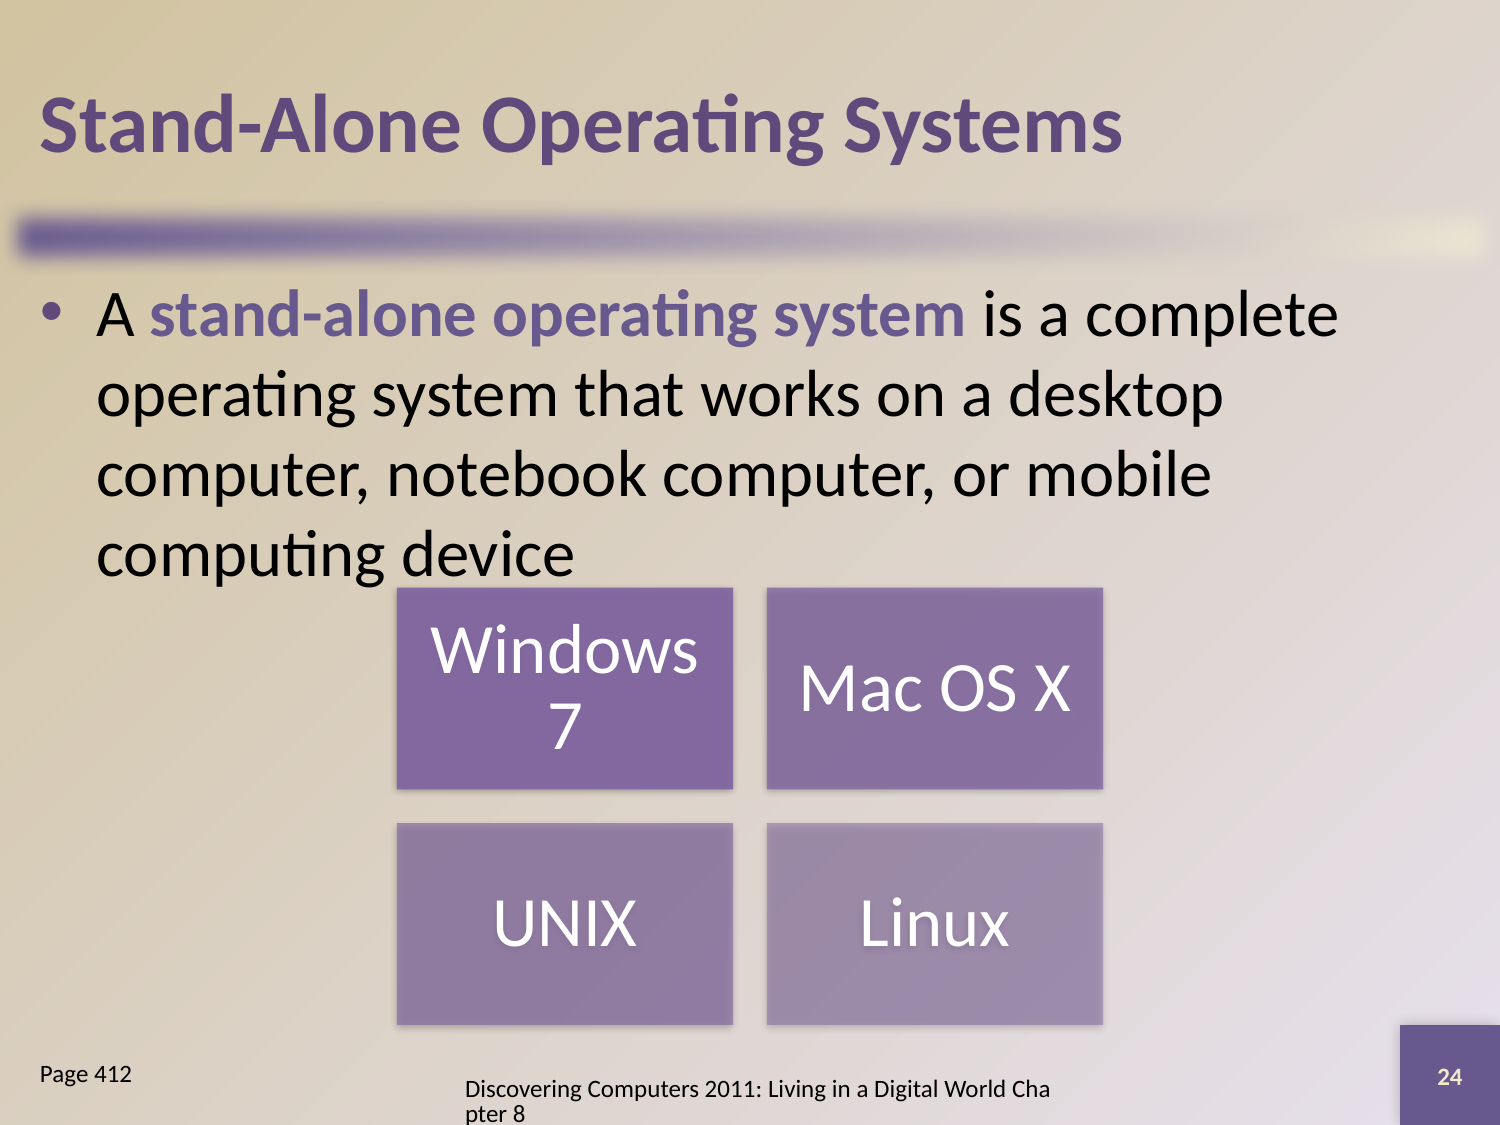

# Stand-Alone Operating Systems
A stand-alone operating system is a complete operating system that works on a desktop computer, notebook computer, or mobile computing device
Windows 7
Mac OS X
UNIX
Linux
24
Page 412
Discovering Computers 2011: Living in a Digital World Chapter 8